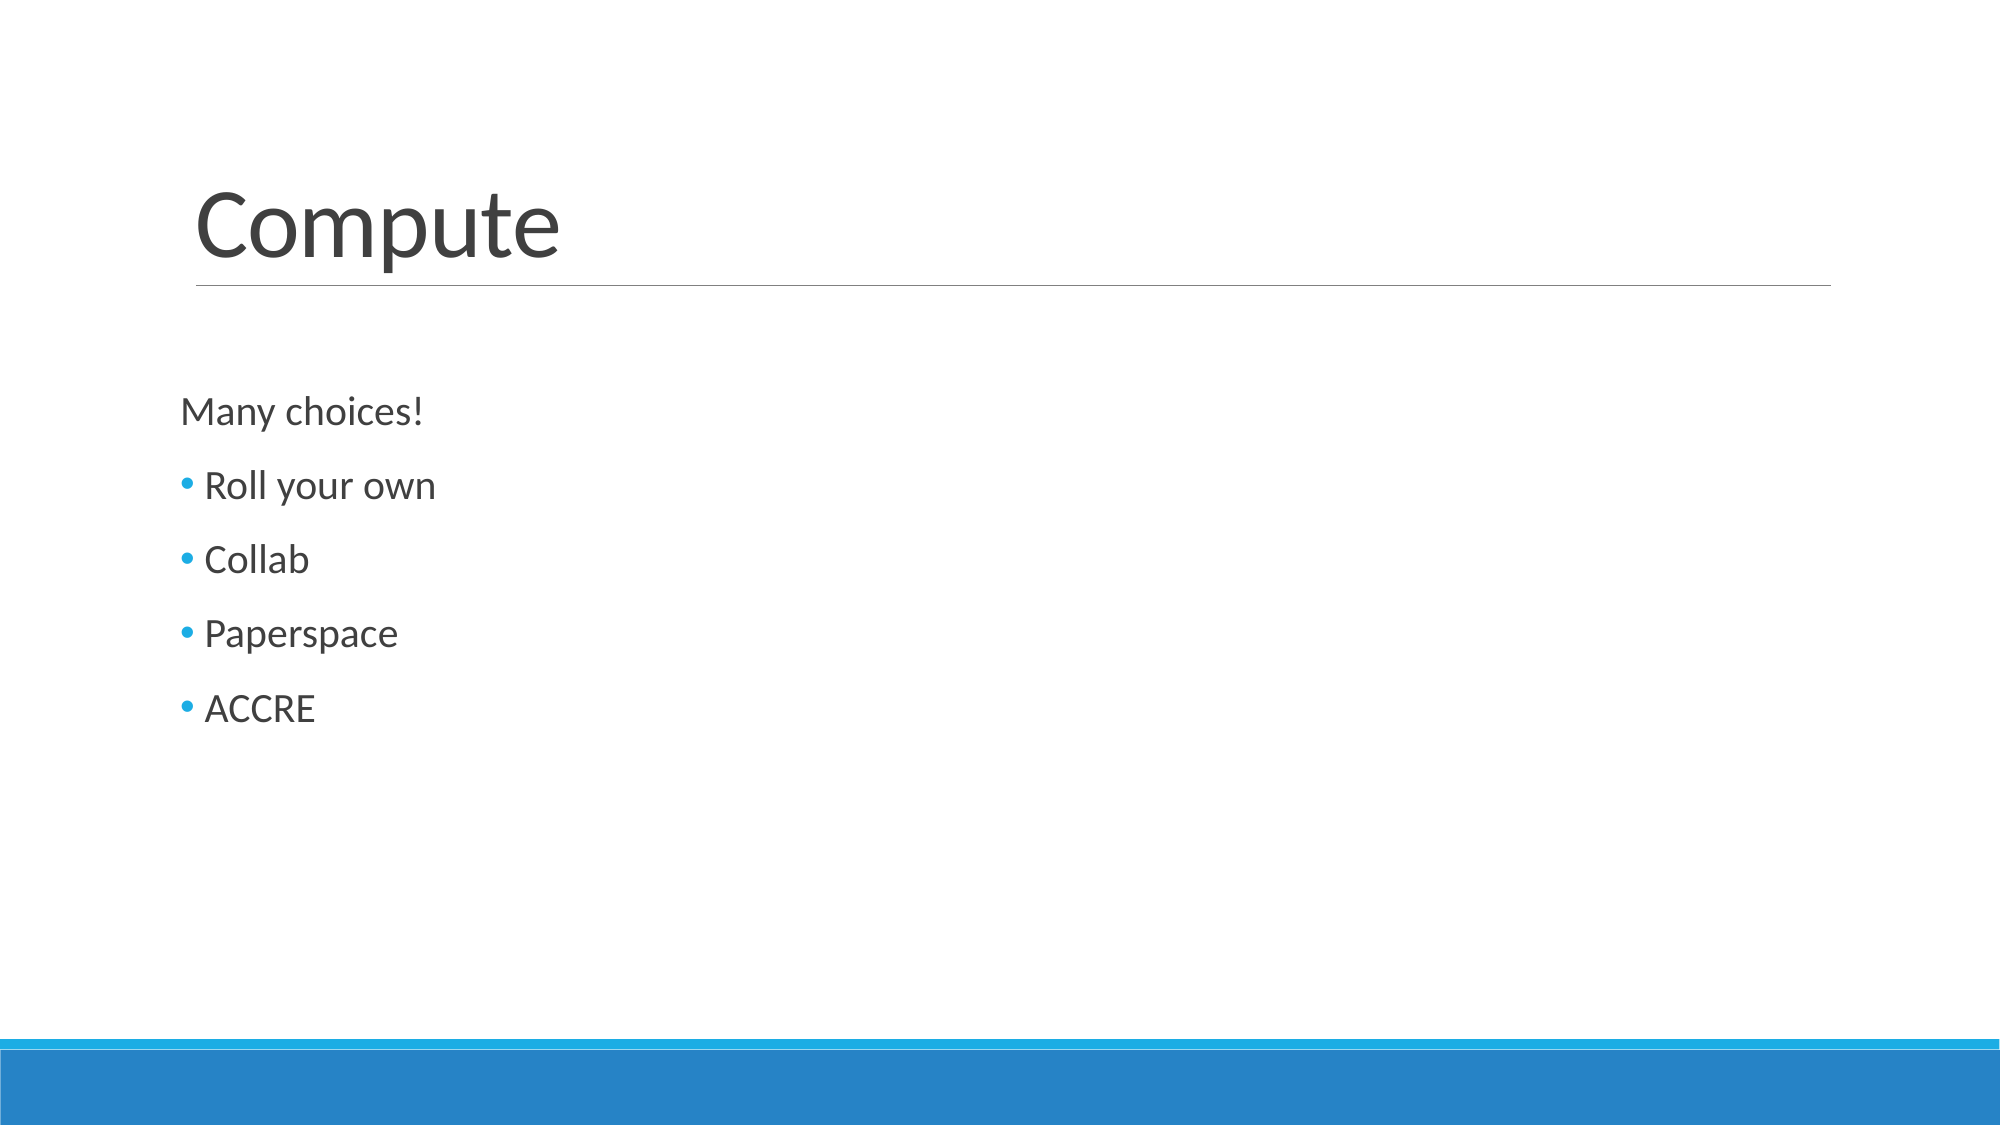

# Compute

Many choices!
 Roll your own
 Collab
 Paperspace
 ACCRE